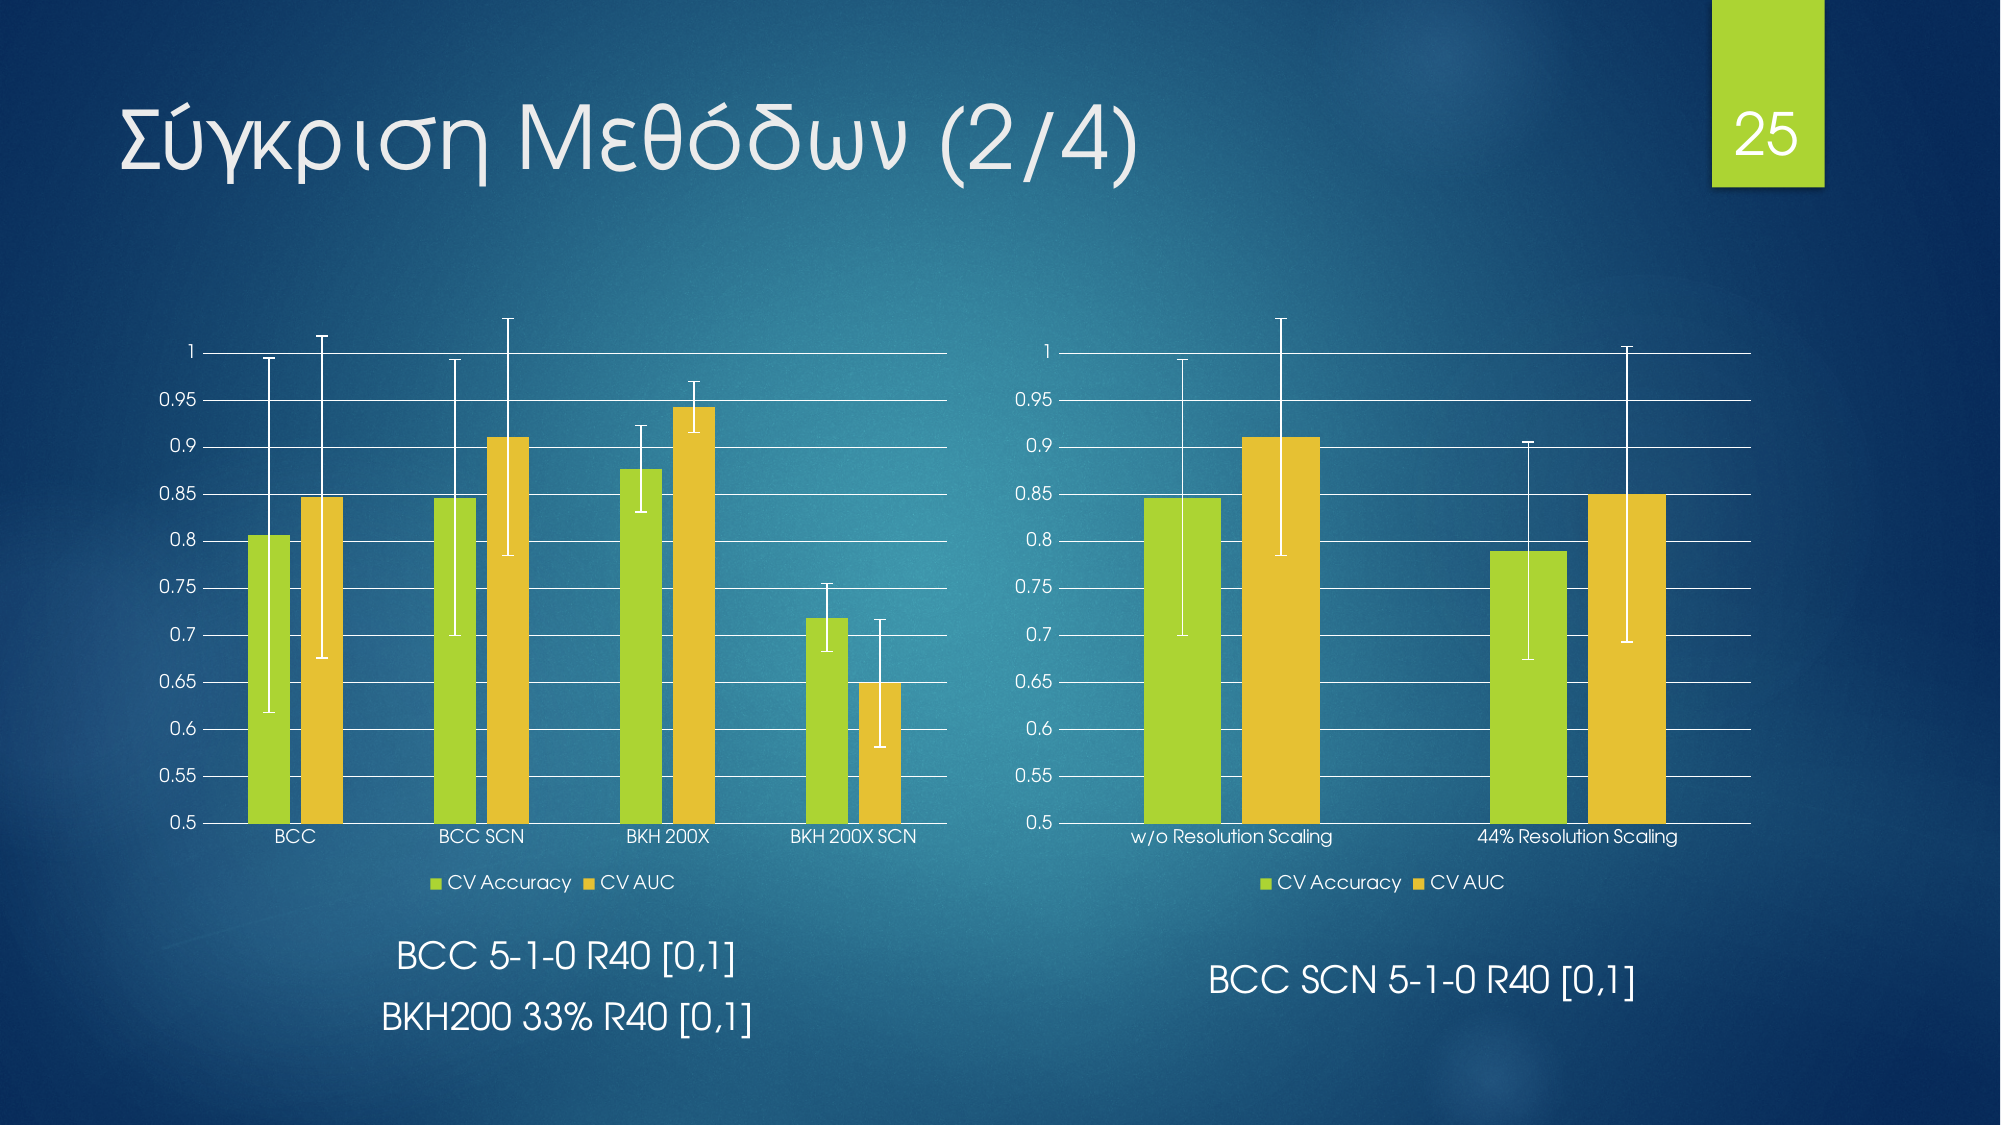

25
# Σύγκριση Μεθόδων (2/4)

### Chart

| Category | CV Accuracy | CV AUC |
|---|---|---|
| BCC | 0.8067 | 0.8472 |
| BCC SCN | 0.8467 | 0.9111 |
| BKH 200X | 0.8772 | 0.9431 |
| BKH 200X SCN | 0.7191 | 0.6491 |

### Chart

| Category | CV Accuracy | CV AUC |
|---|---|---|
| w/o Resolution Scaling | 0.8467 | 0.9111 |
| 44% Resolution Scaling | 0.79 | 0.85 |
BCC 5-1-0 R40 [0,1]
BCC SCN 5-1-0 R40 [0,1]
BKH200 33% R40 [0,1]